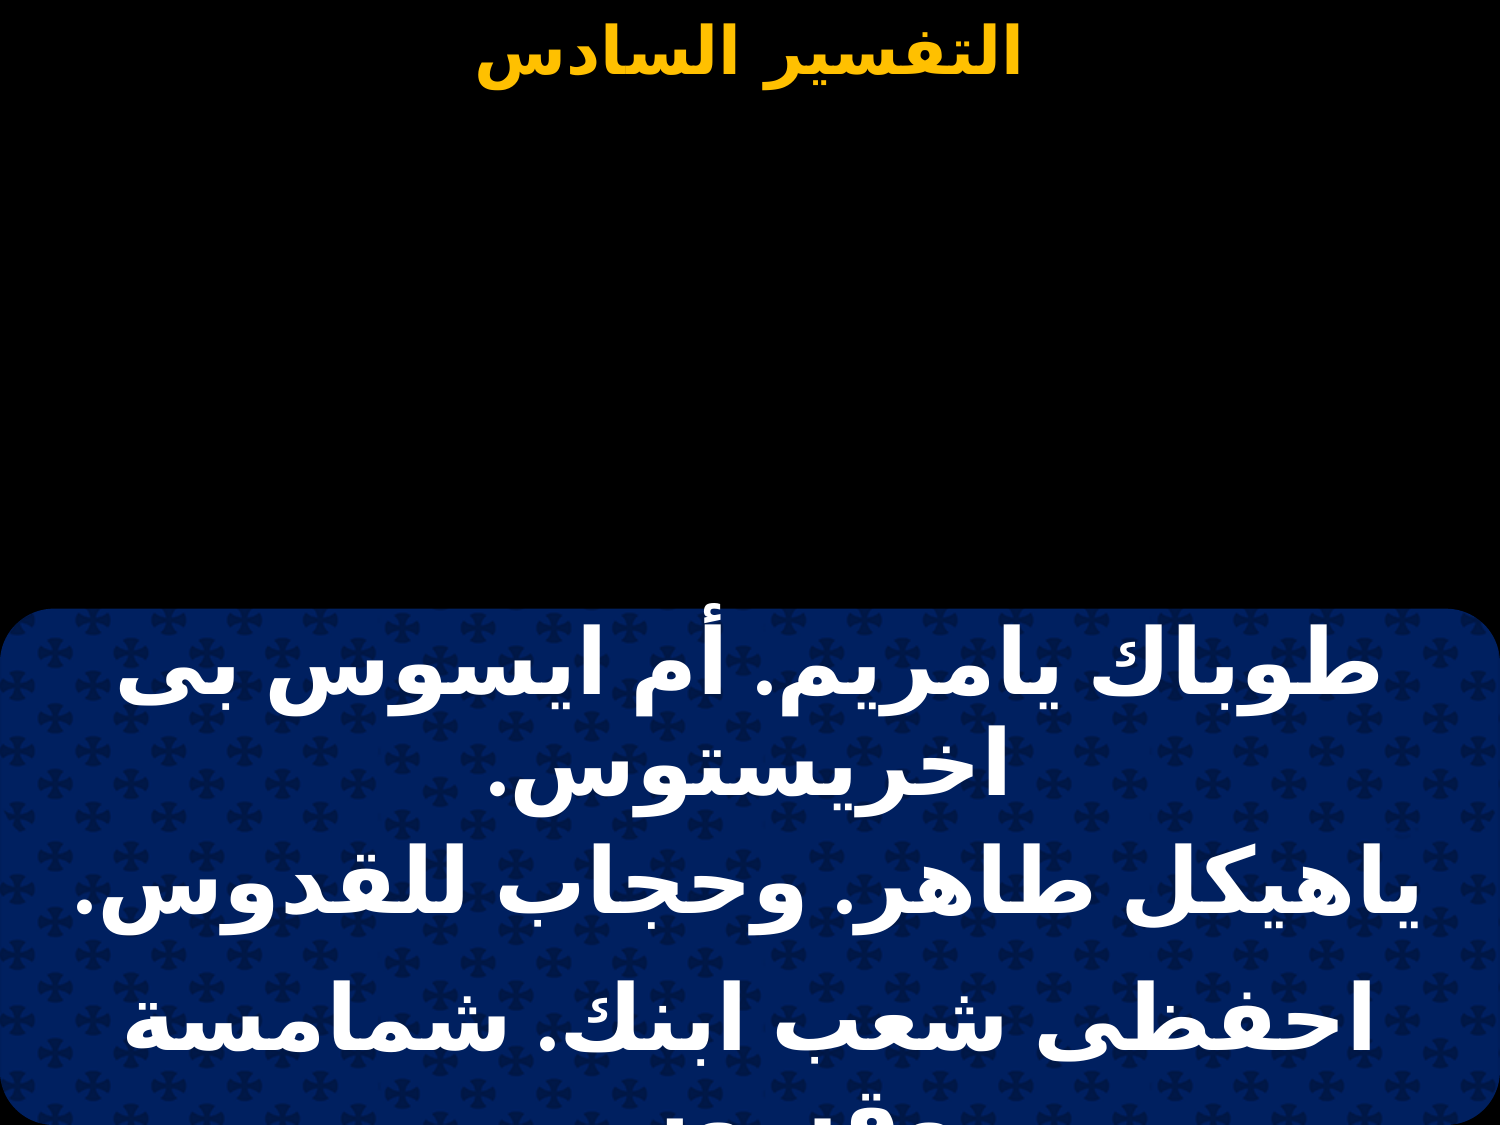

#
| طوباك يامريم. أم ايسوس بى اخريستوس. |
| --- |
| ياهيكل طاهر. وحجاب للقدوس. |
|  |
| احفظى شعب ابنك. شمامسة وقسوس. |
| وجميع من فى البيعة. و الشعب المجتمعين. |